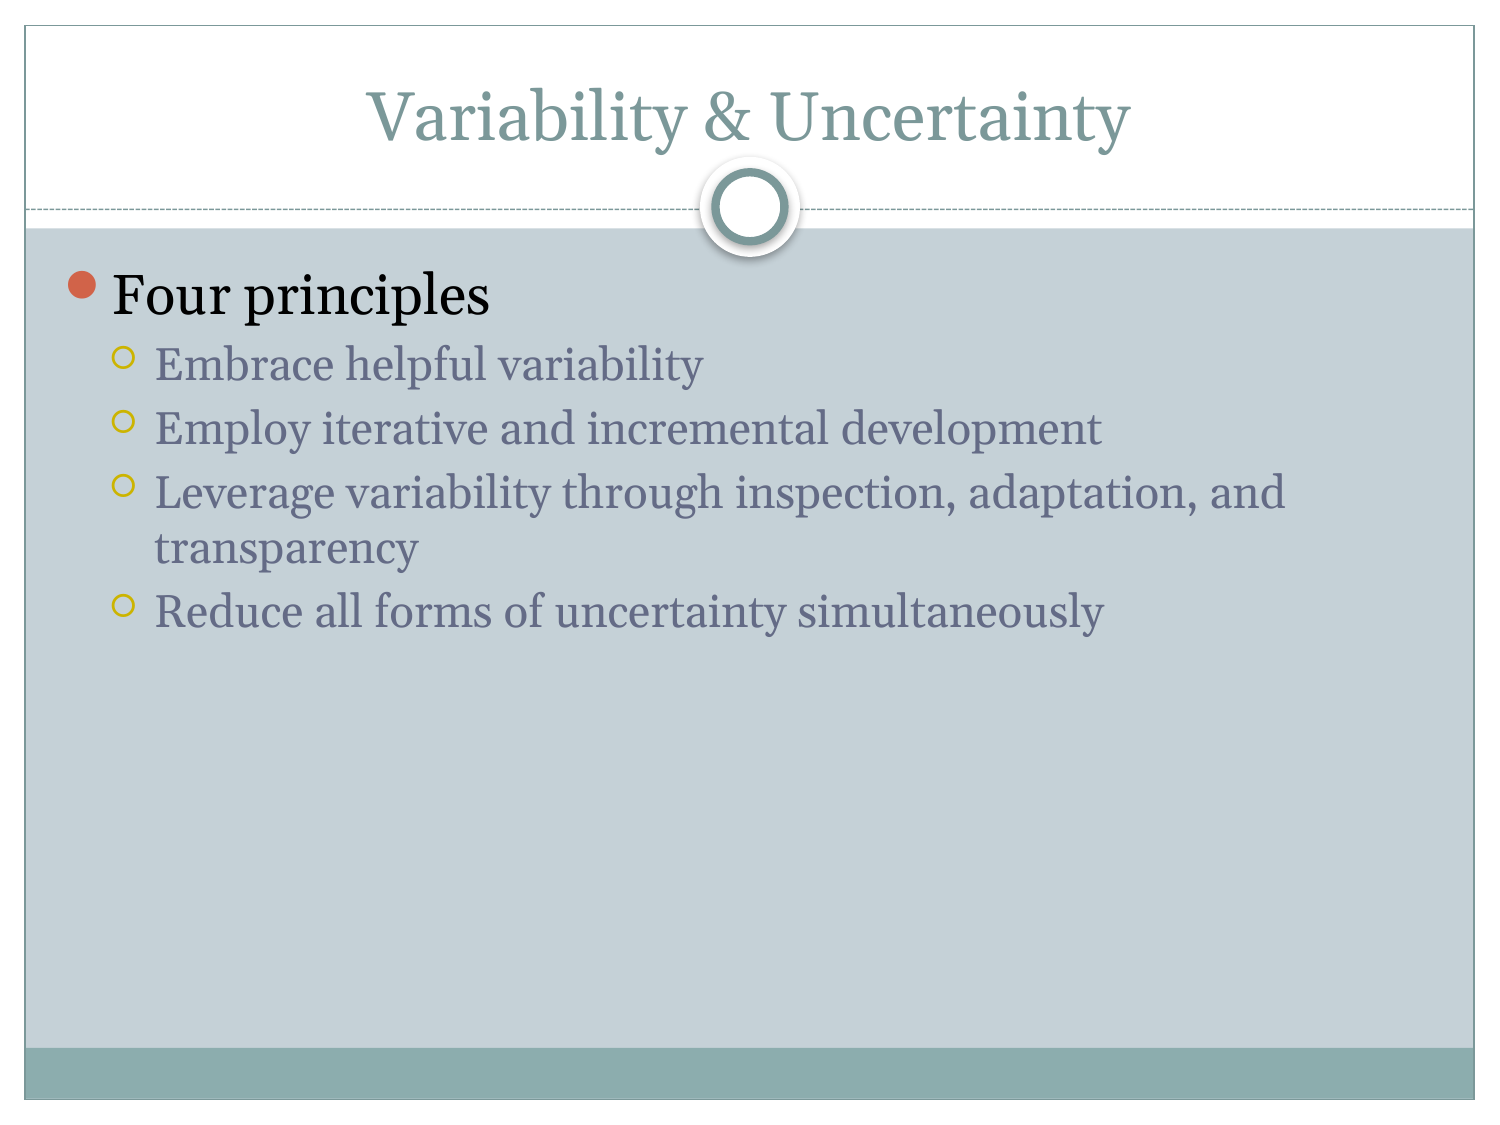

# Variability & Uncertainty
Four principles
Embrace helpful variability
Employ iterative and incremental development
Leverage variability through inspection, adaptation, and transparency
Reduce all forms of uncertainty simultaneously